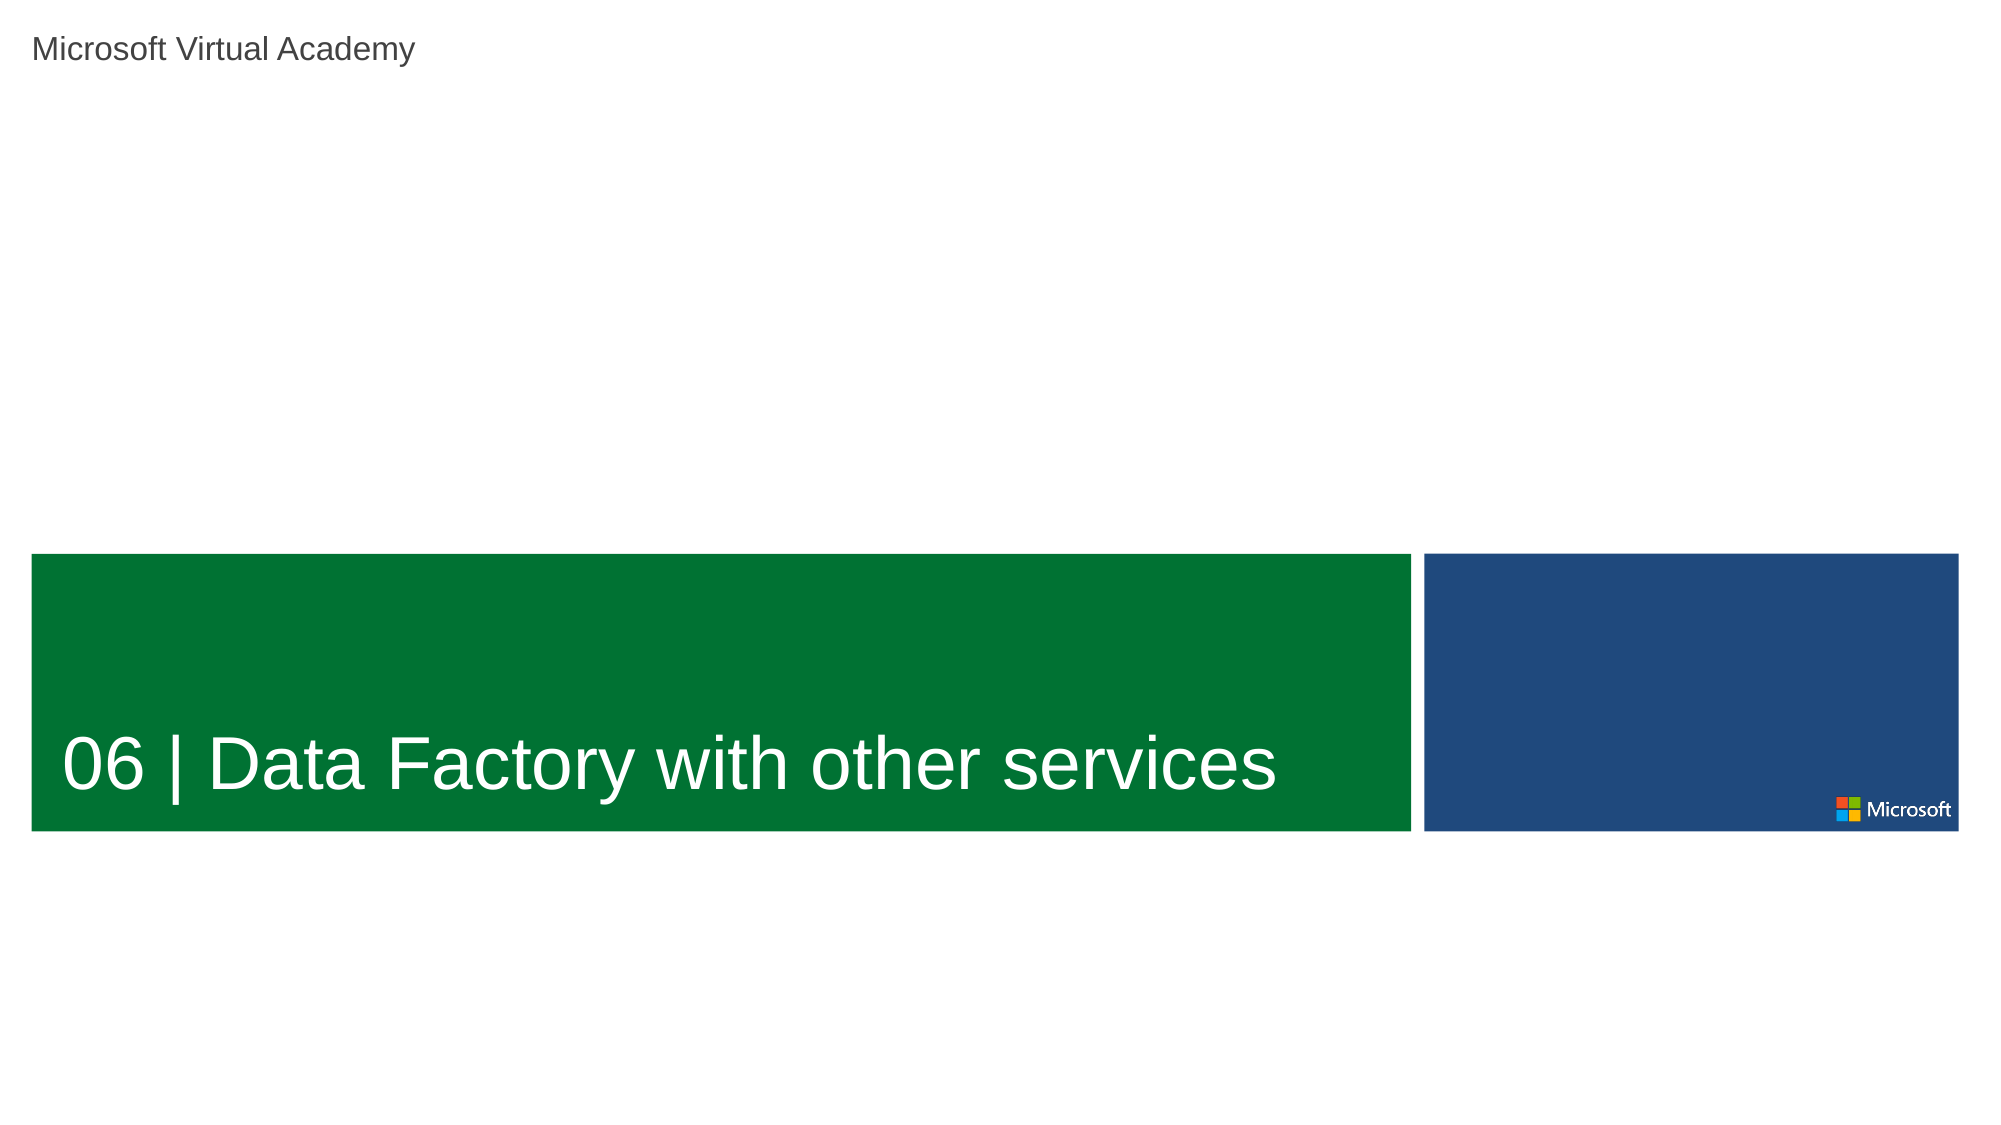

06 | Data Factory with other services